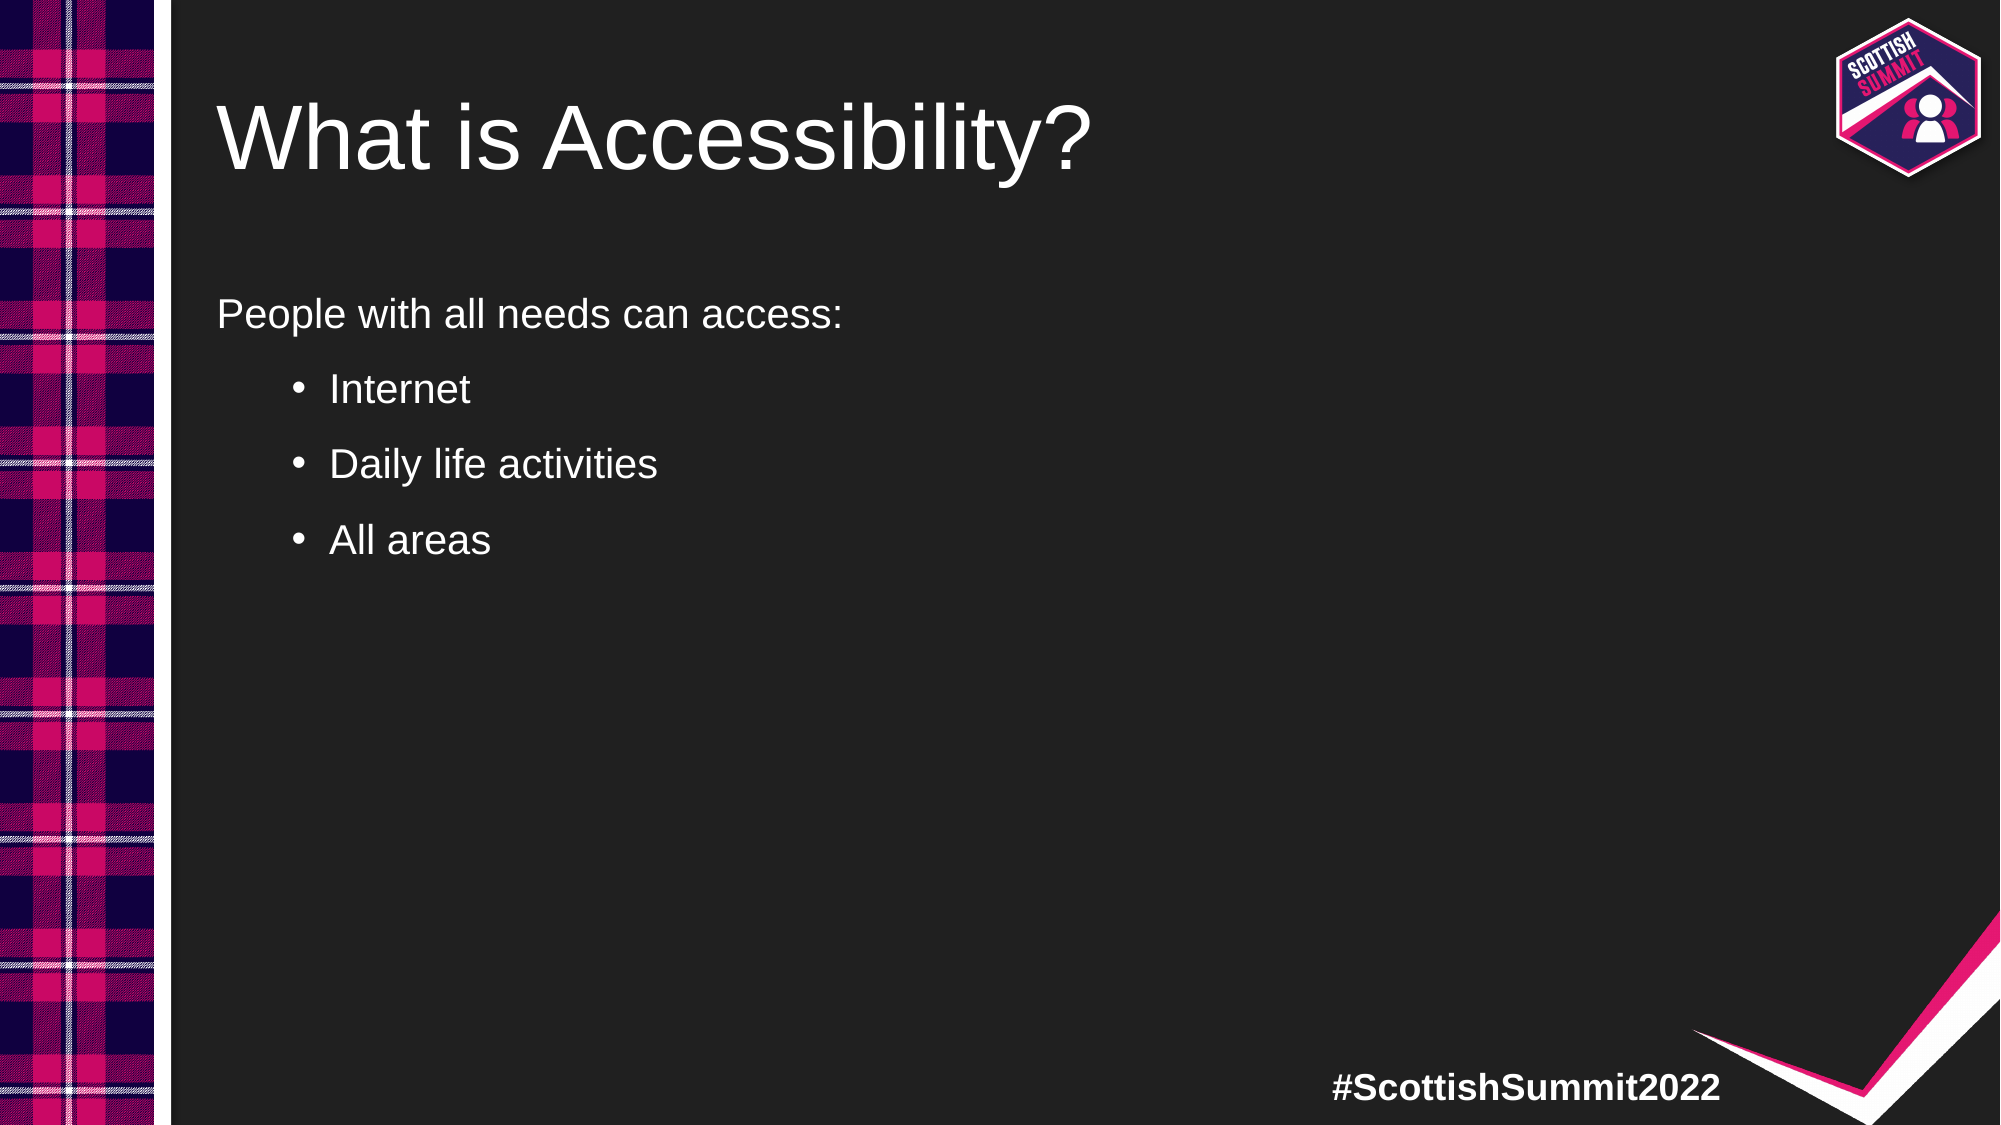

# What is Accessibility?
People with all needs can access:
Internet
Daily life activities
All areas